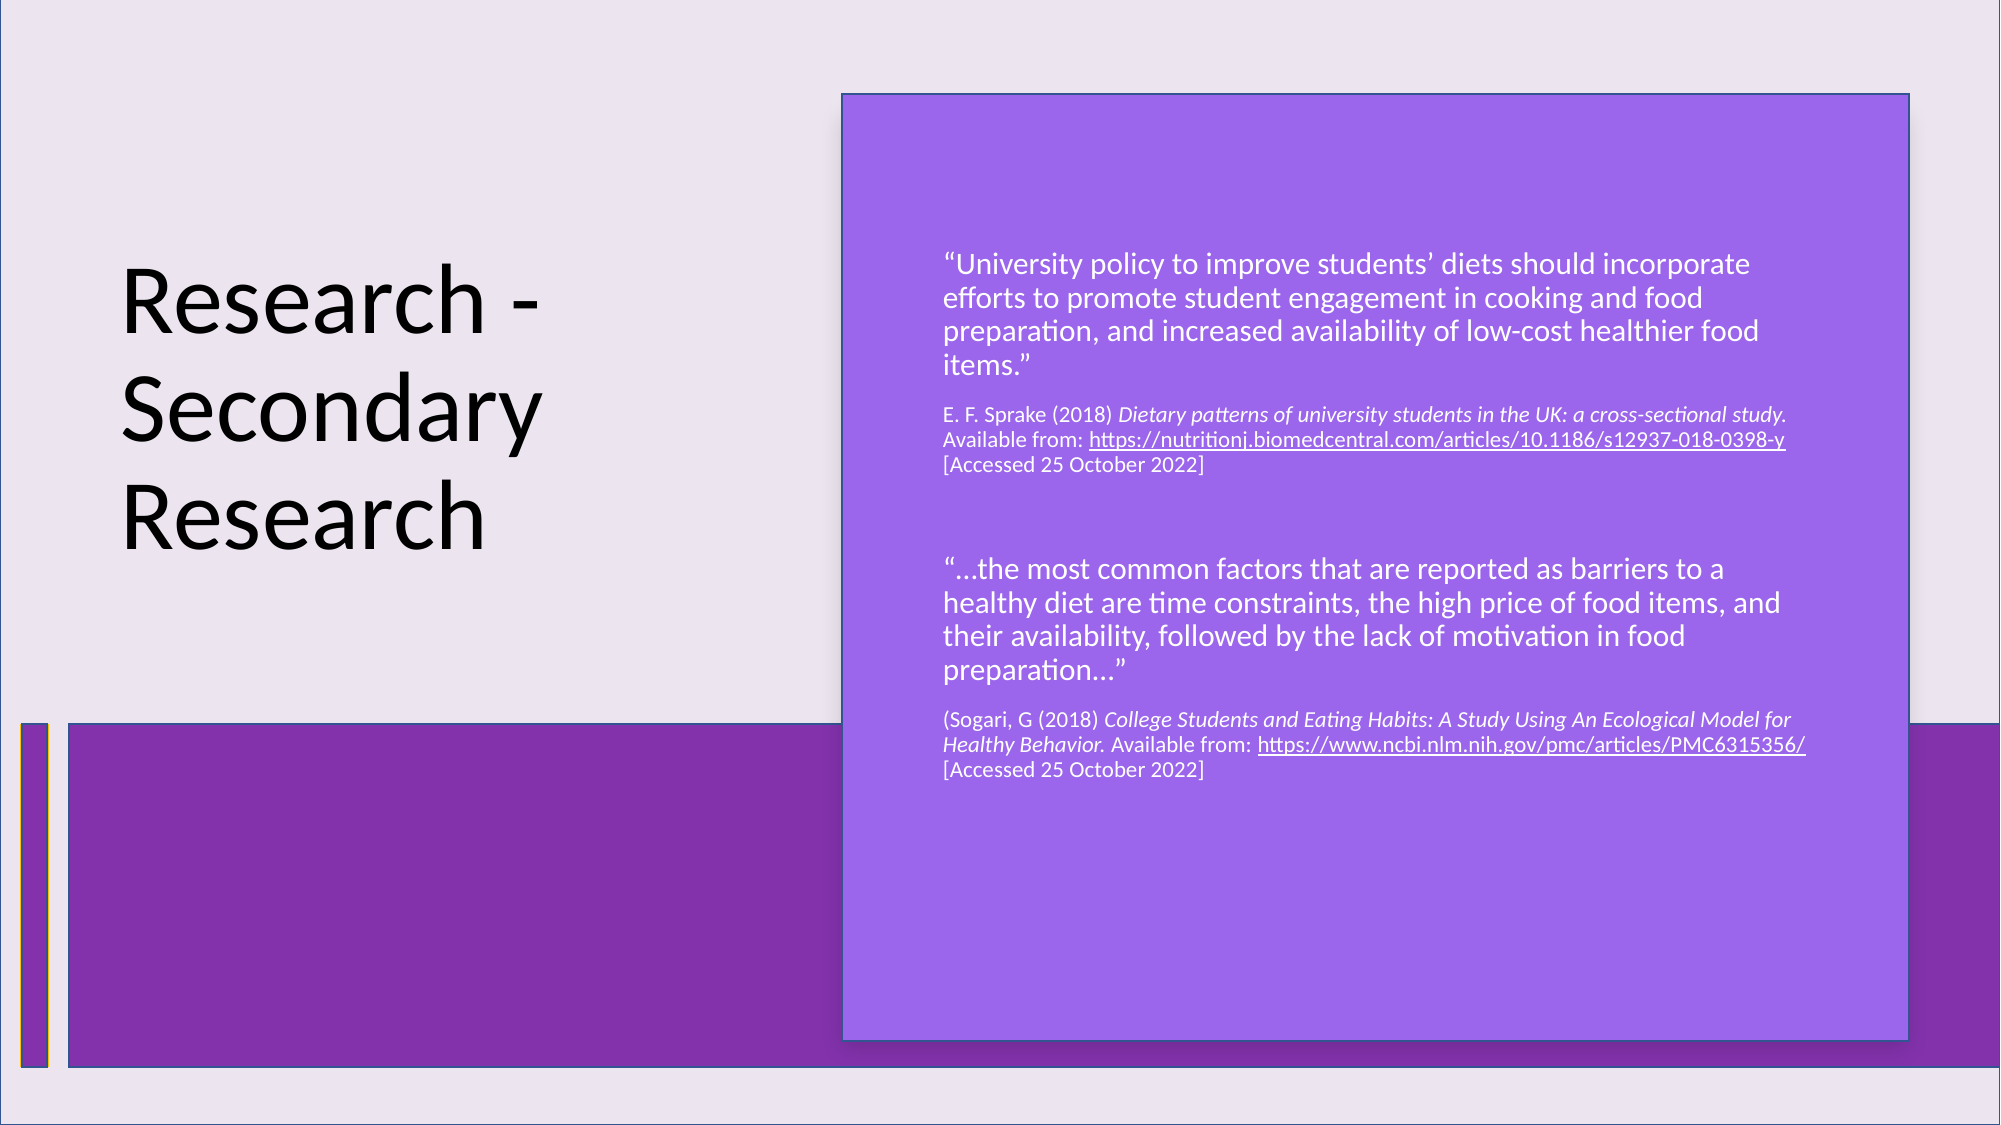

“University policy to improve students’ diets should incorporate efforts to promote student engagement in cooking and food preparation, and increased availability of low-cost healthier food items.”
E. F. Sprake (2018) Dietary patterns of university students in the UK: a cross-sectional study. Available from: https://nutritionj.biomedcentral.com/articles/10.1186/s12937-018-0398-y [Accessed 25 October 2022]

“…the most common factors that are reported as barriers to a healthy diet are time constraints, the high price of food items, and their availability, followed by the lack of motivation in food preparation…”
(Sogari, G (2018) College Students and Eating Habits: A Study Using An Ecological Model for Healthy Behavior. Available from: https://www.ncbi.nlm.nih.gov/pmc/articles/PMC6315356/ [Accessed 25 October 2022]

# Research - Secondary Research

v